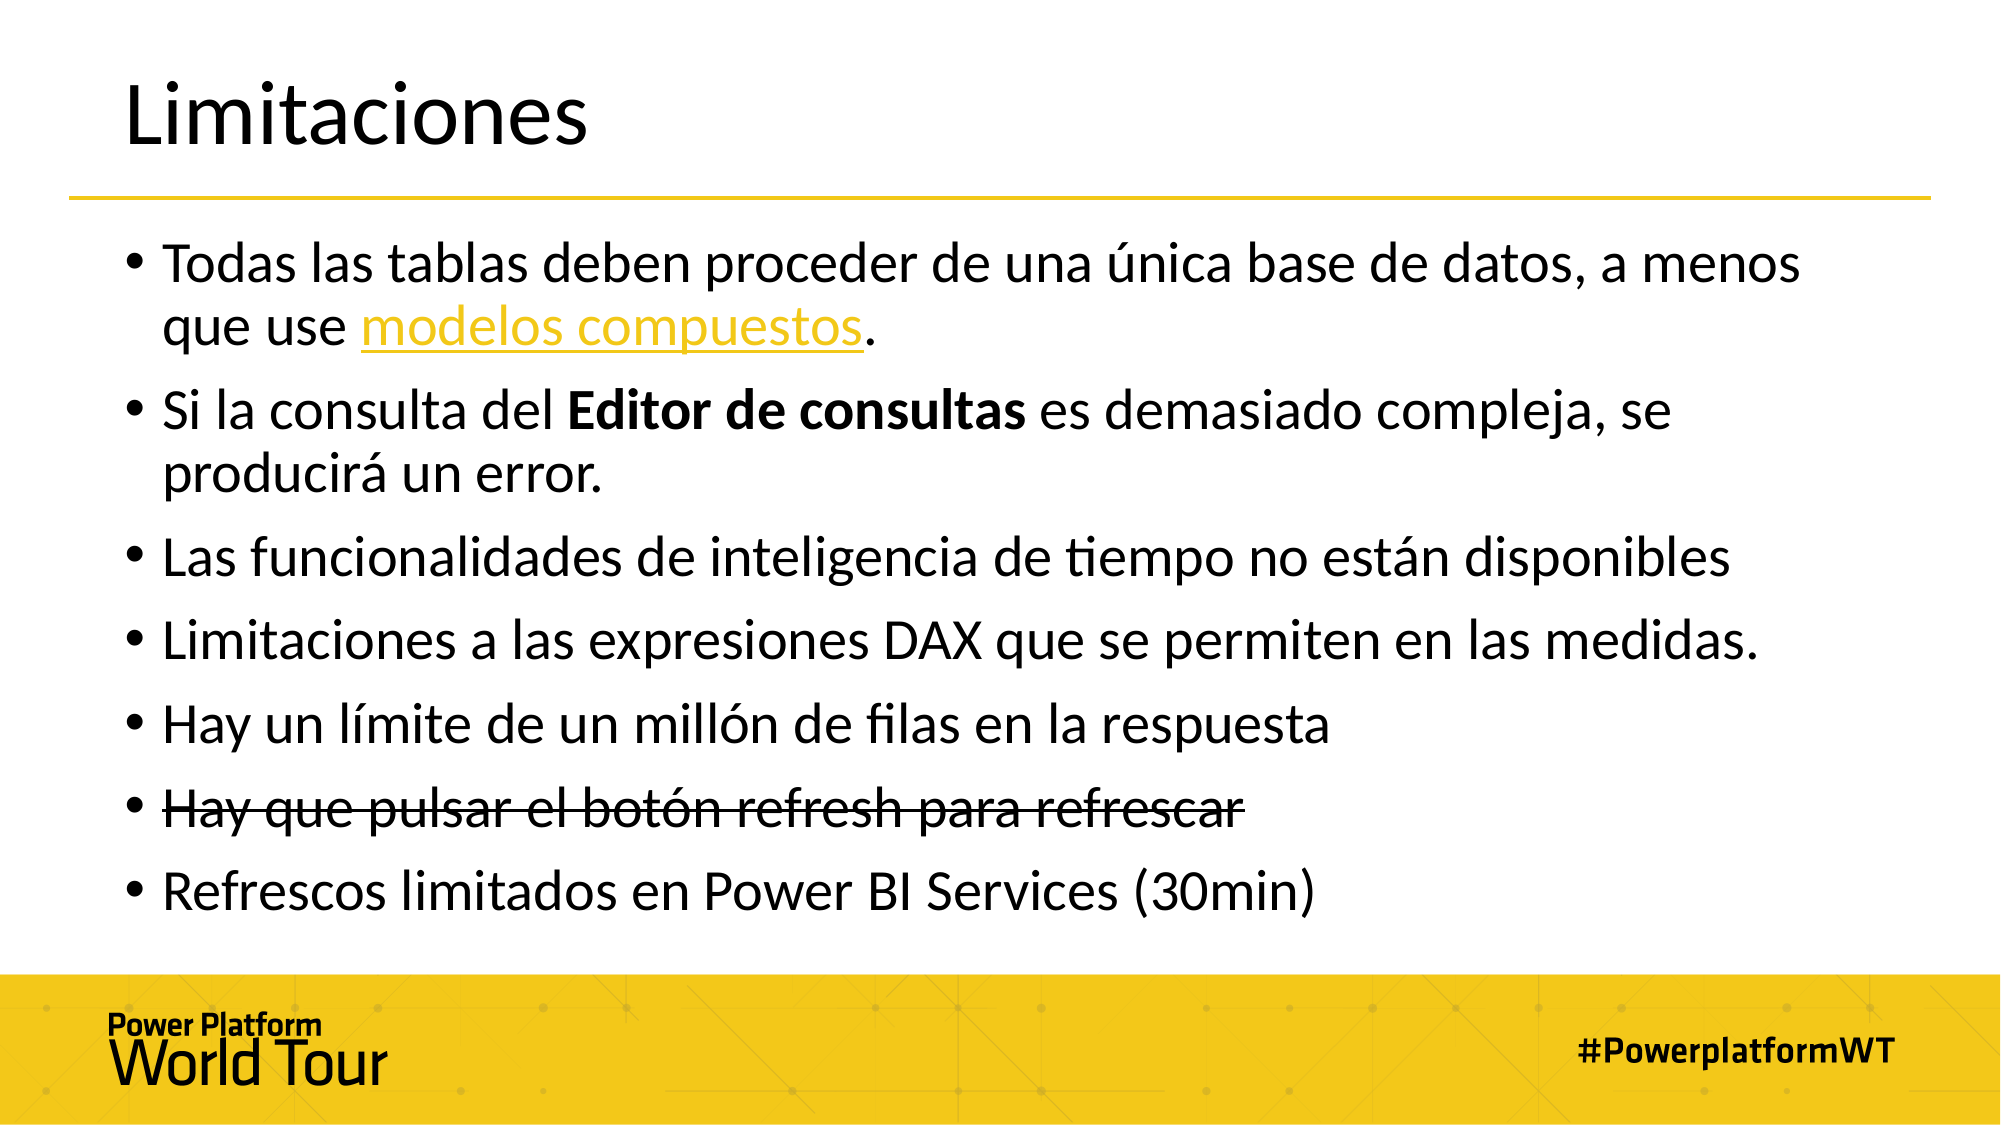

# Limitaciones
Todas las tablas deben proceder de una única base de datos, a menos que use modelos compuestos.
Si la consulta del Editor de consultas es demasiado compleja, se producirá un error.
Las funcionalidades de inteligencia de tiempo no están disponibles
Limitaciones a las expresiones DAX que se permiten en las medidas.
Hay un límite de un millón de filas en la respuesta
Hay que pulsar el botón refresh para refrescar
Refrescos limitados en Power BI Services (30min)